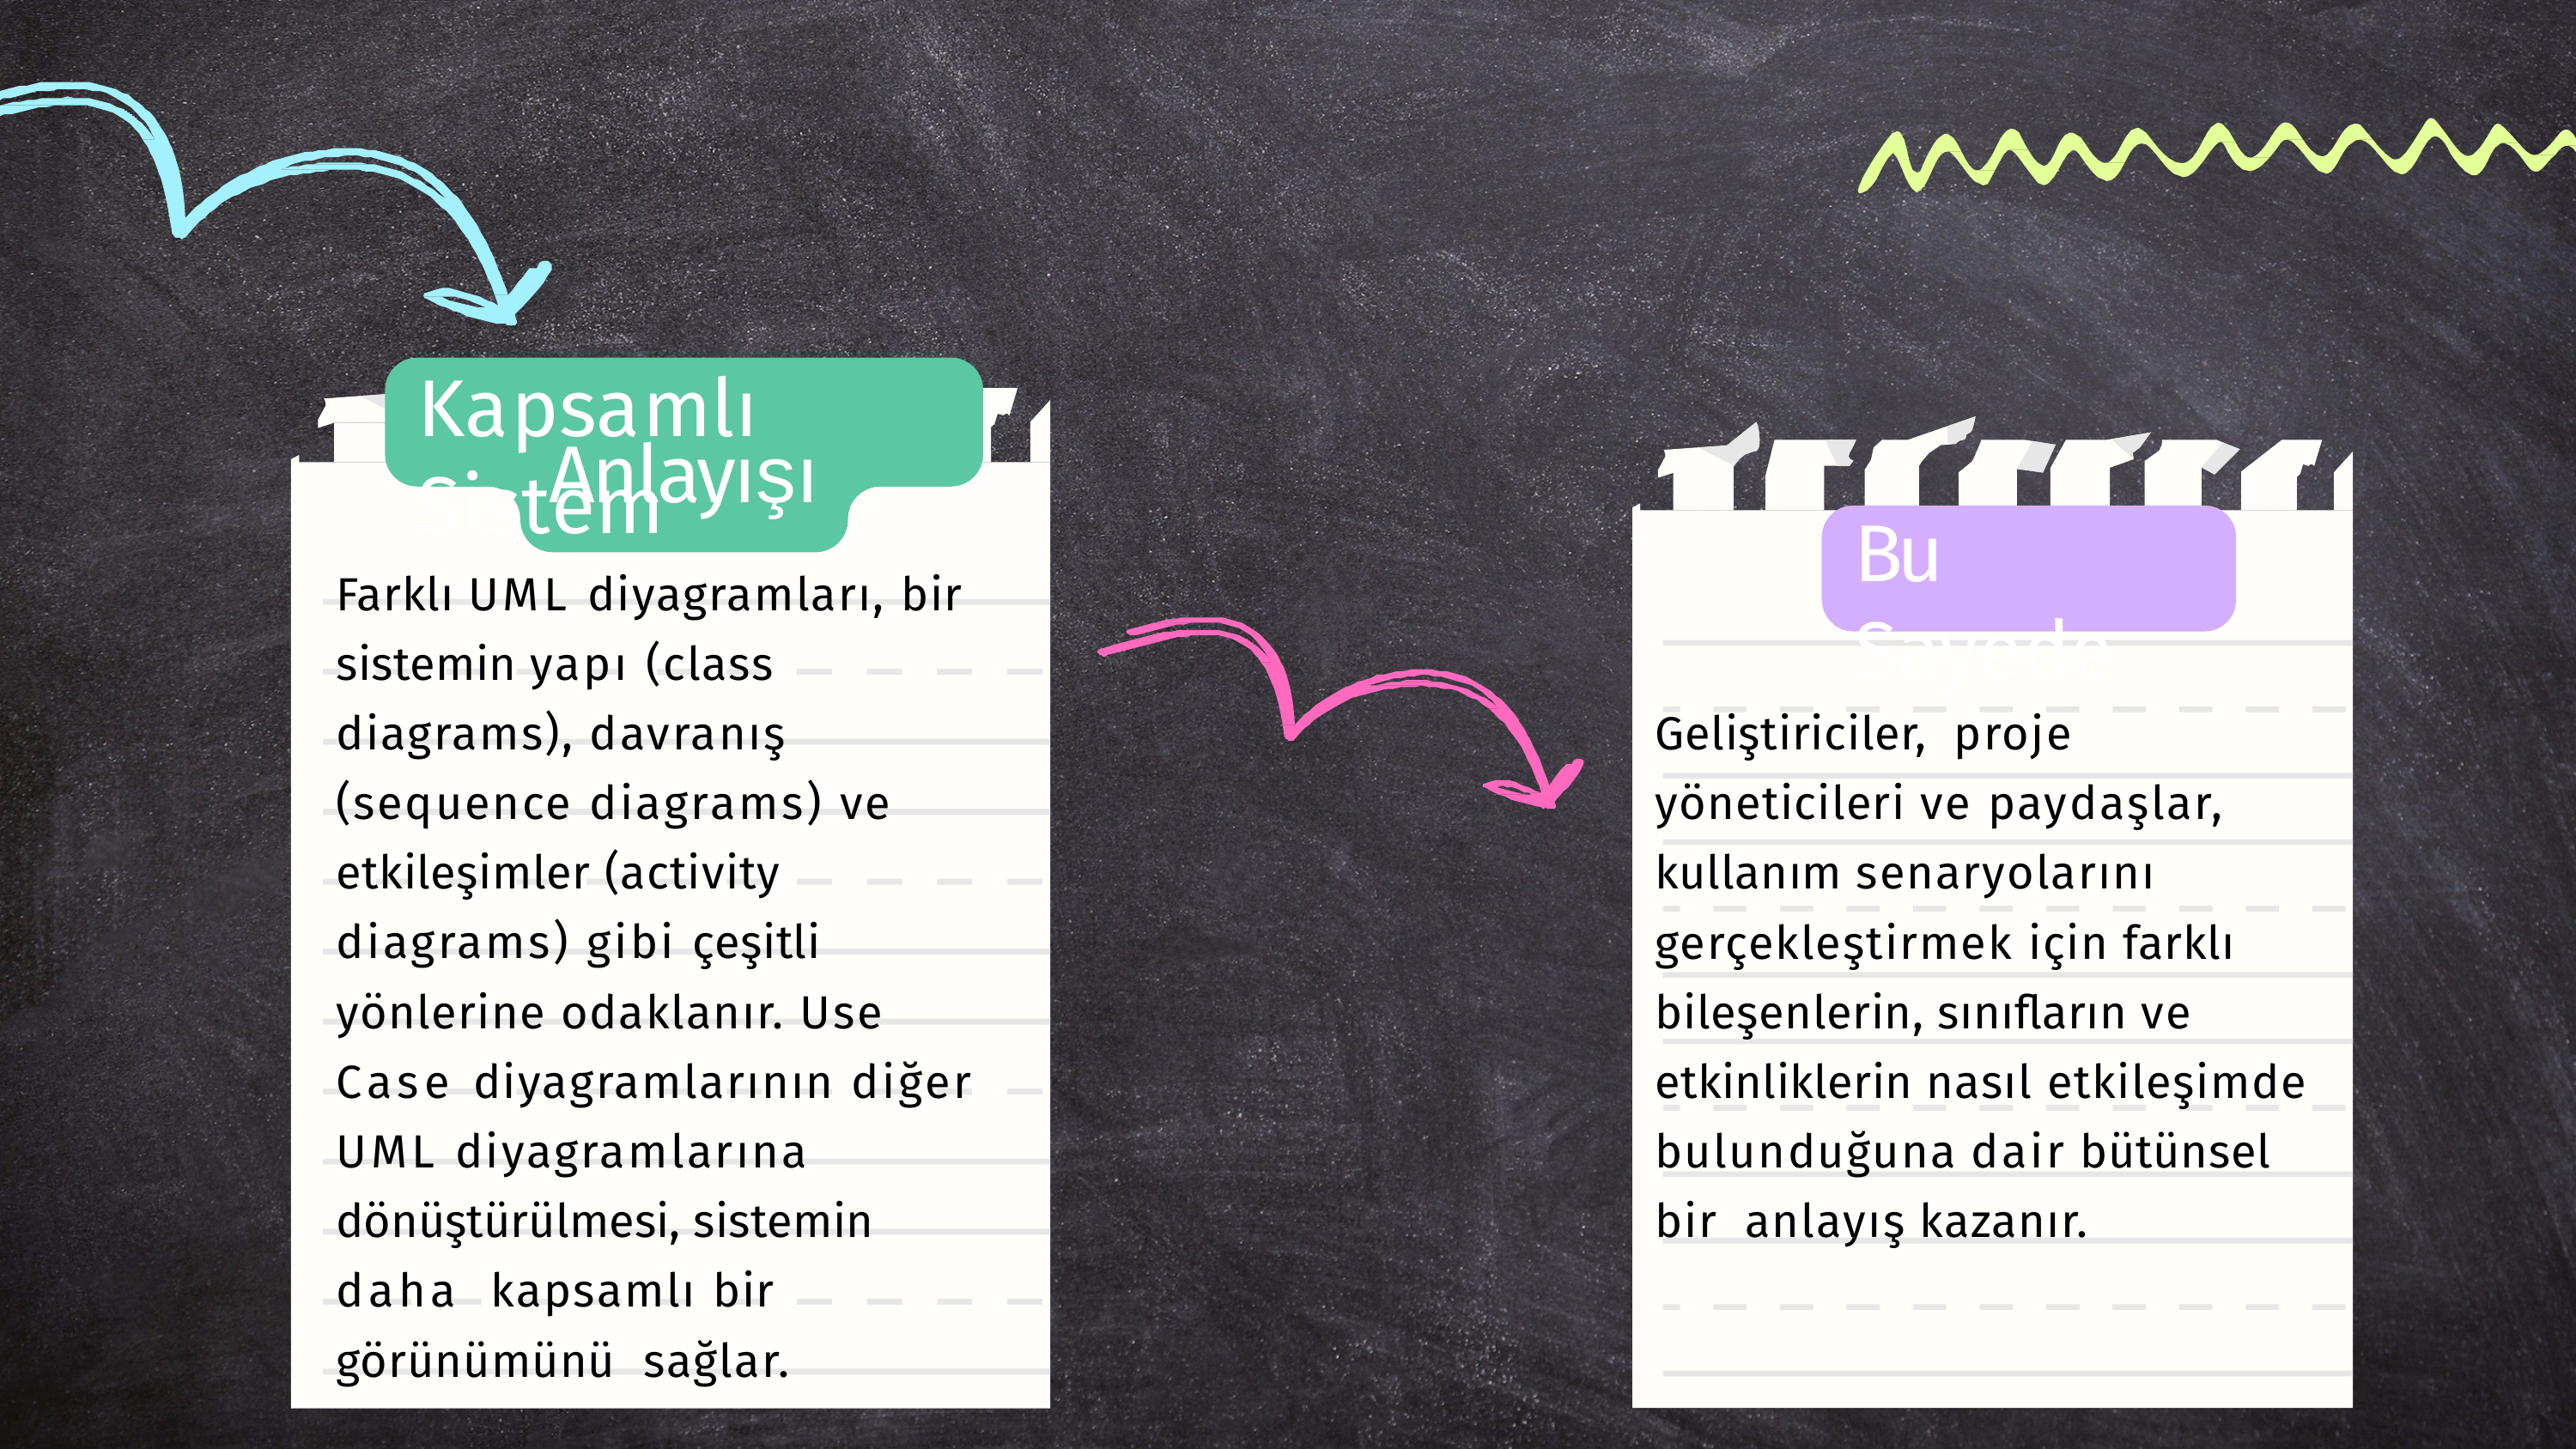

# Kapsamlı Sistem

Anlayışı
Farklı UML diyagramları, bir  sistemin yapı (class  diagrams), davranış  (sequence diagrams) ve  etkileşimler (activity  diagrams) gibi çeşitli  yönlerine odaklanır. Use  Case diyagramlarının diğer  UML diyagramlarına  dönüştürülmesi, sistemin daha  kapsamlı bir görünümünü  sağlar.
Bu Sayede

Geliştiriciler,  proje  yöneticileri ve paydaşlar,  kullanım senaryolarını  gerçekleştirmek için farklı  bileşenlerin, sınıfların ve  etkinliklerin nasıl etkileşimde  bulunduğuna dair bütünsel bir  anlayış kazanır.